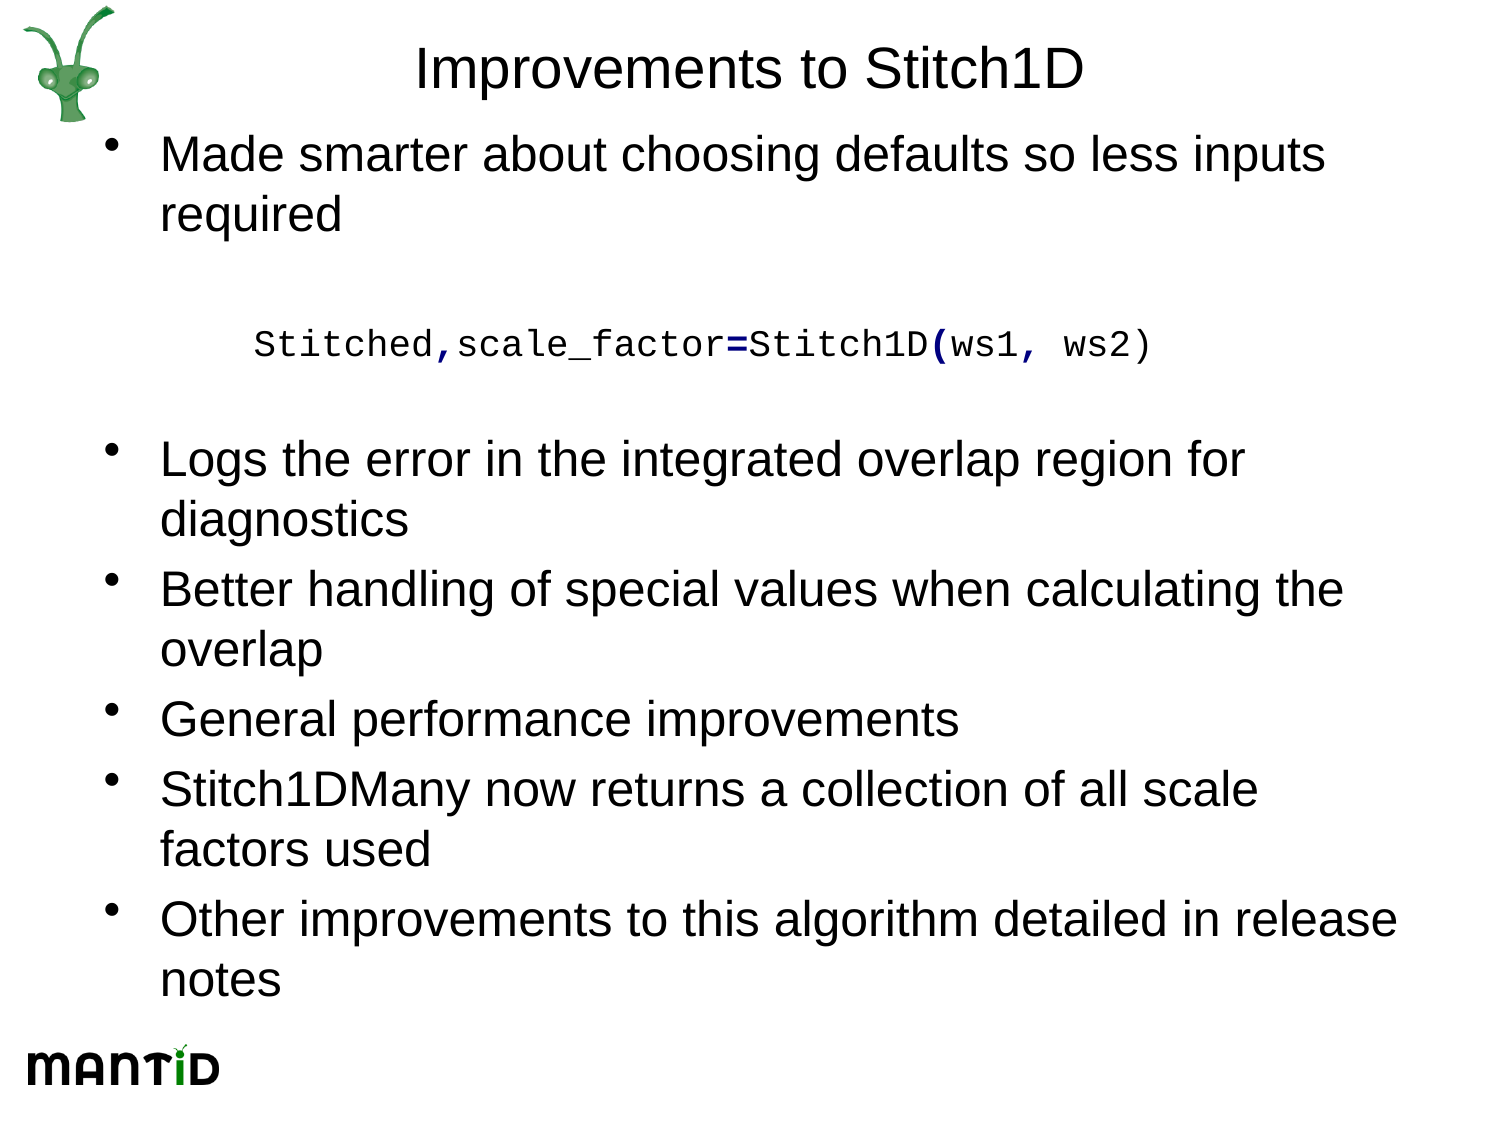

# Improvements to Stitch1D
Made smarter about choosing defaults so less inputs required

	Stitched,scale_factor=Stitch1D(ws1, ws2)

Logs the error in the integrated overlap region for diagnostics
Better handling of special values when calculating the overlap
General performance improvements
Stitch1DMany now returns a collection of all scale factors used
Other improvements to this algorithm detailed in release notes